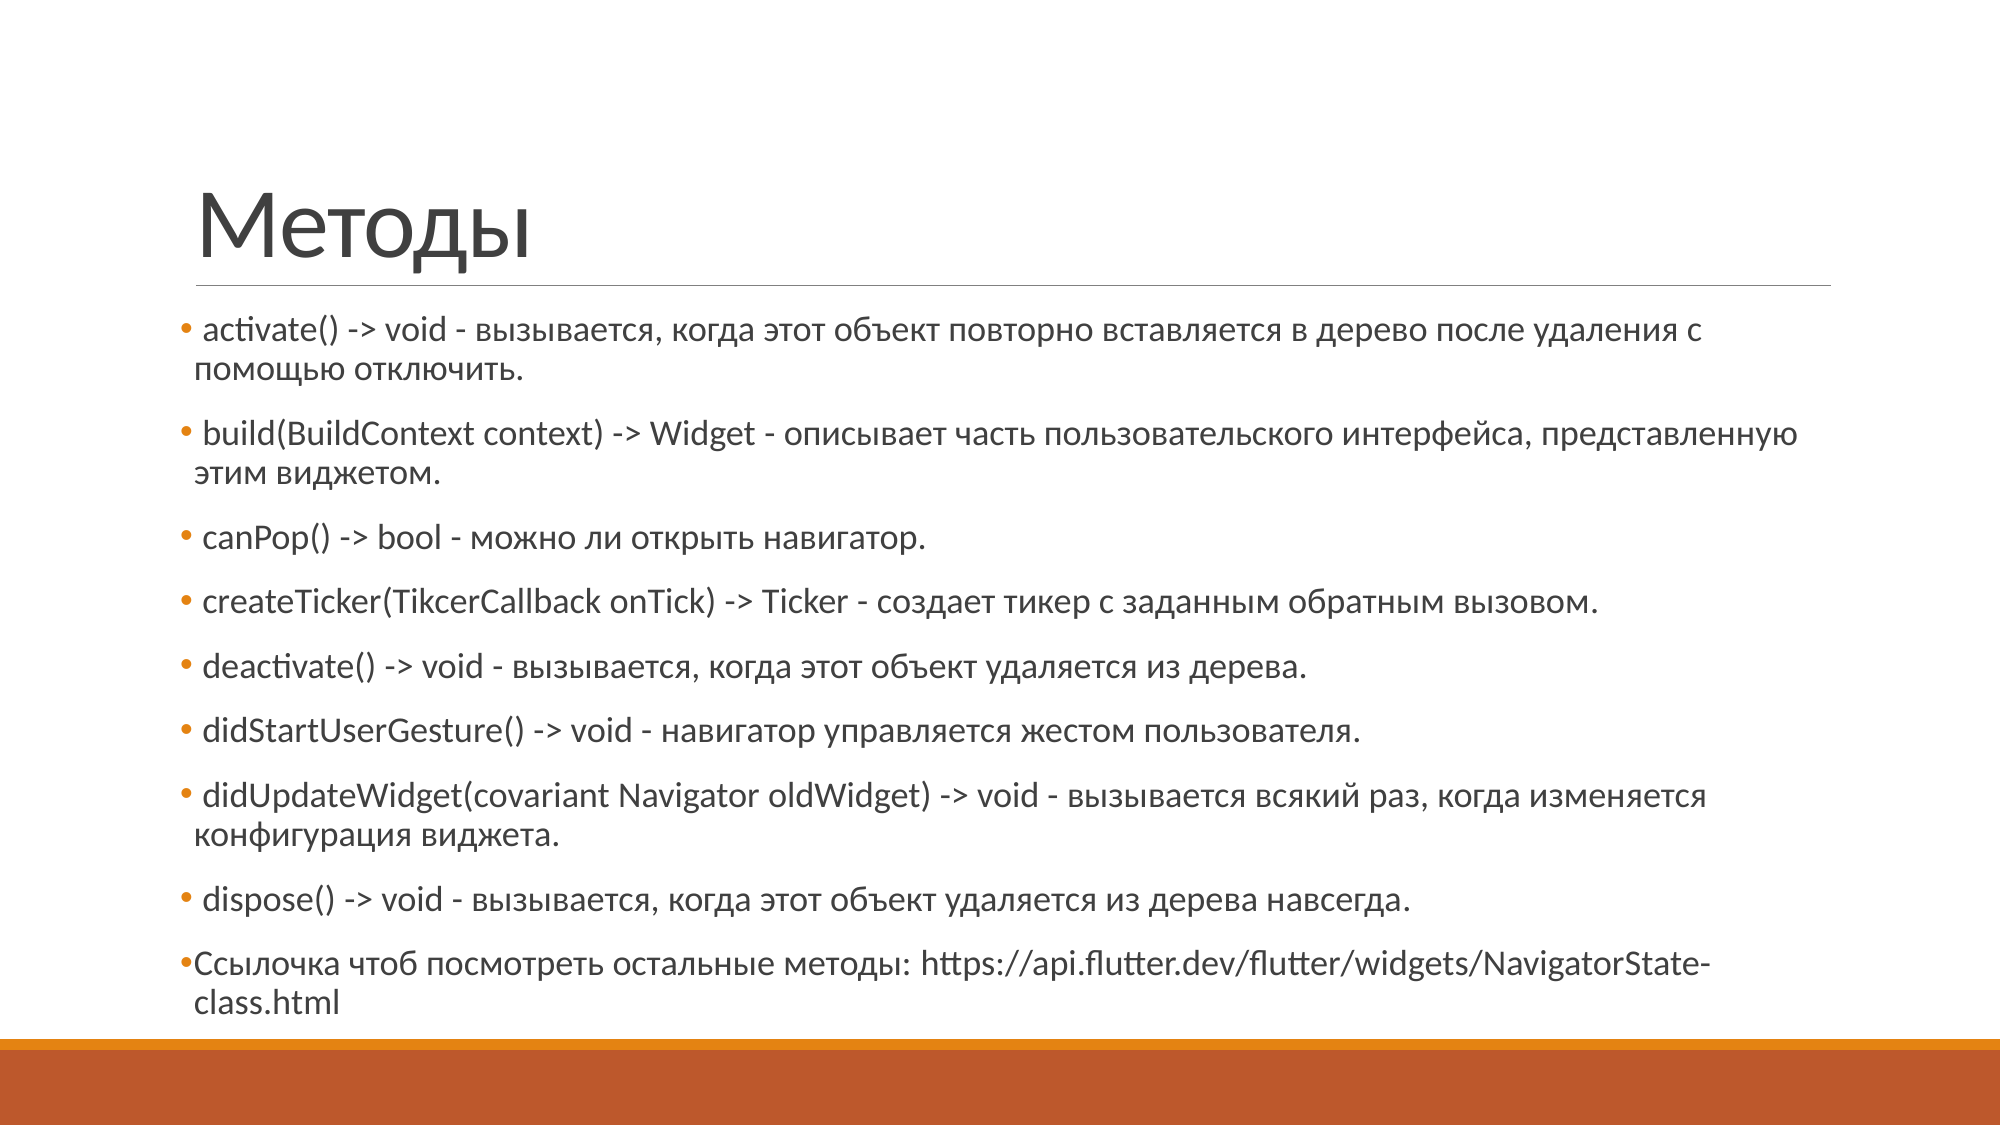

# Методы
 activate() -> void - вызывается, когда этот объект повторно вставляется в дерево после удаления с помощью отключить.
 build(BuildContext context) -> Widget - описывает часть пользовательского интерфейса, представленную этим виджетом.
 canPop() -> bool - можно ли открыть навигатор.
 createTicker(TikcerCallback onTick) -> Ticker - создает тикер с заданным обратным вызовом.
 deactivate() -> void - вызывается, когда этот объект удаляется из дерева.
 didStartUserGesture() -> void - навигатор управляется жестом пользователя.
 didUpdateWidget(covariant Navigator oldWidget) -> void - вызывается всякий раз, когда изменяется конфигурация виджета.
 dispose() -> void - вызывается, когда этот объект удаляется из дерева навсегда.
Ссылочка чтоб посмотреть остальные методы: https://api.flutter.dev/flutter/widgets/NavigatorState-class.html